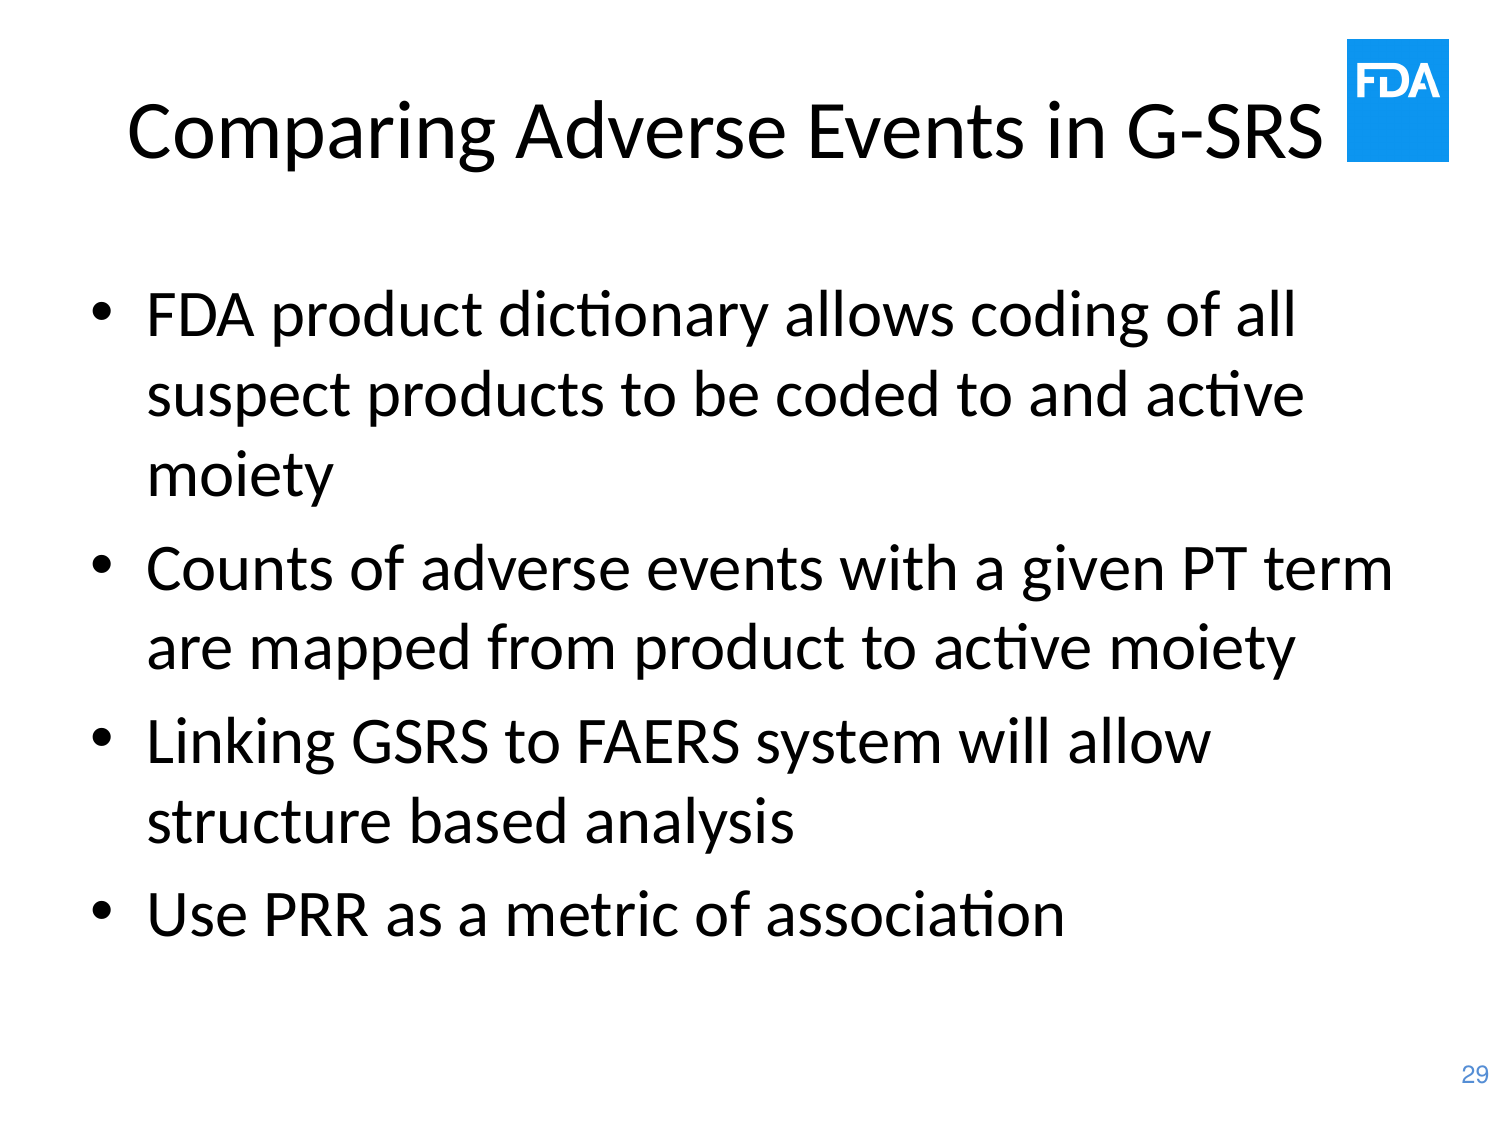

# Comparing Adverse Events in G-SRS
FDA product dictionary allows coding of all suspect products to be coded to and active moiety
Counts of adverse events with a given PT term are mapped from product to active moiety
Linking GSRS to FAERS system will allow structure based analysis
Use PRR as a metric of association